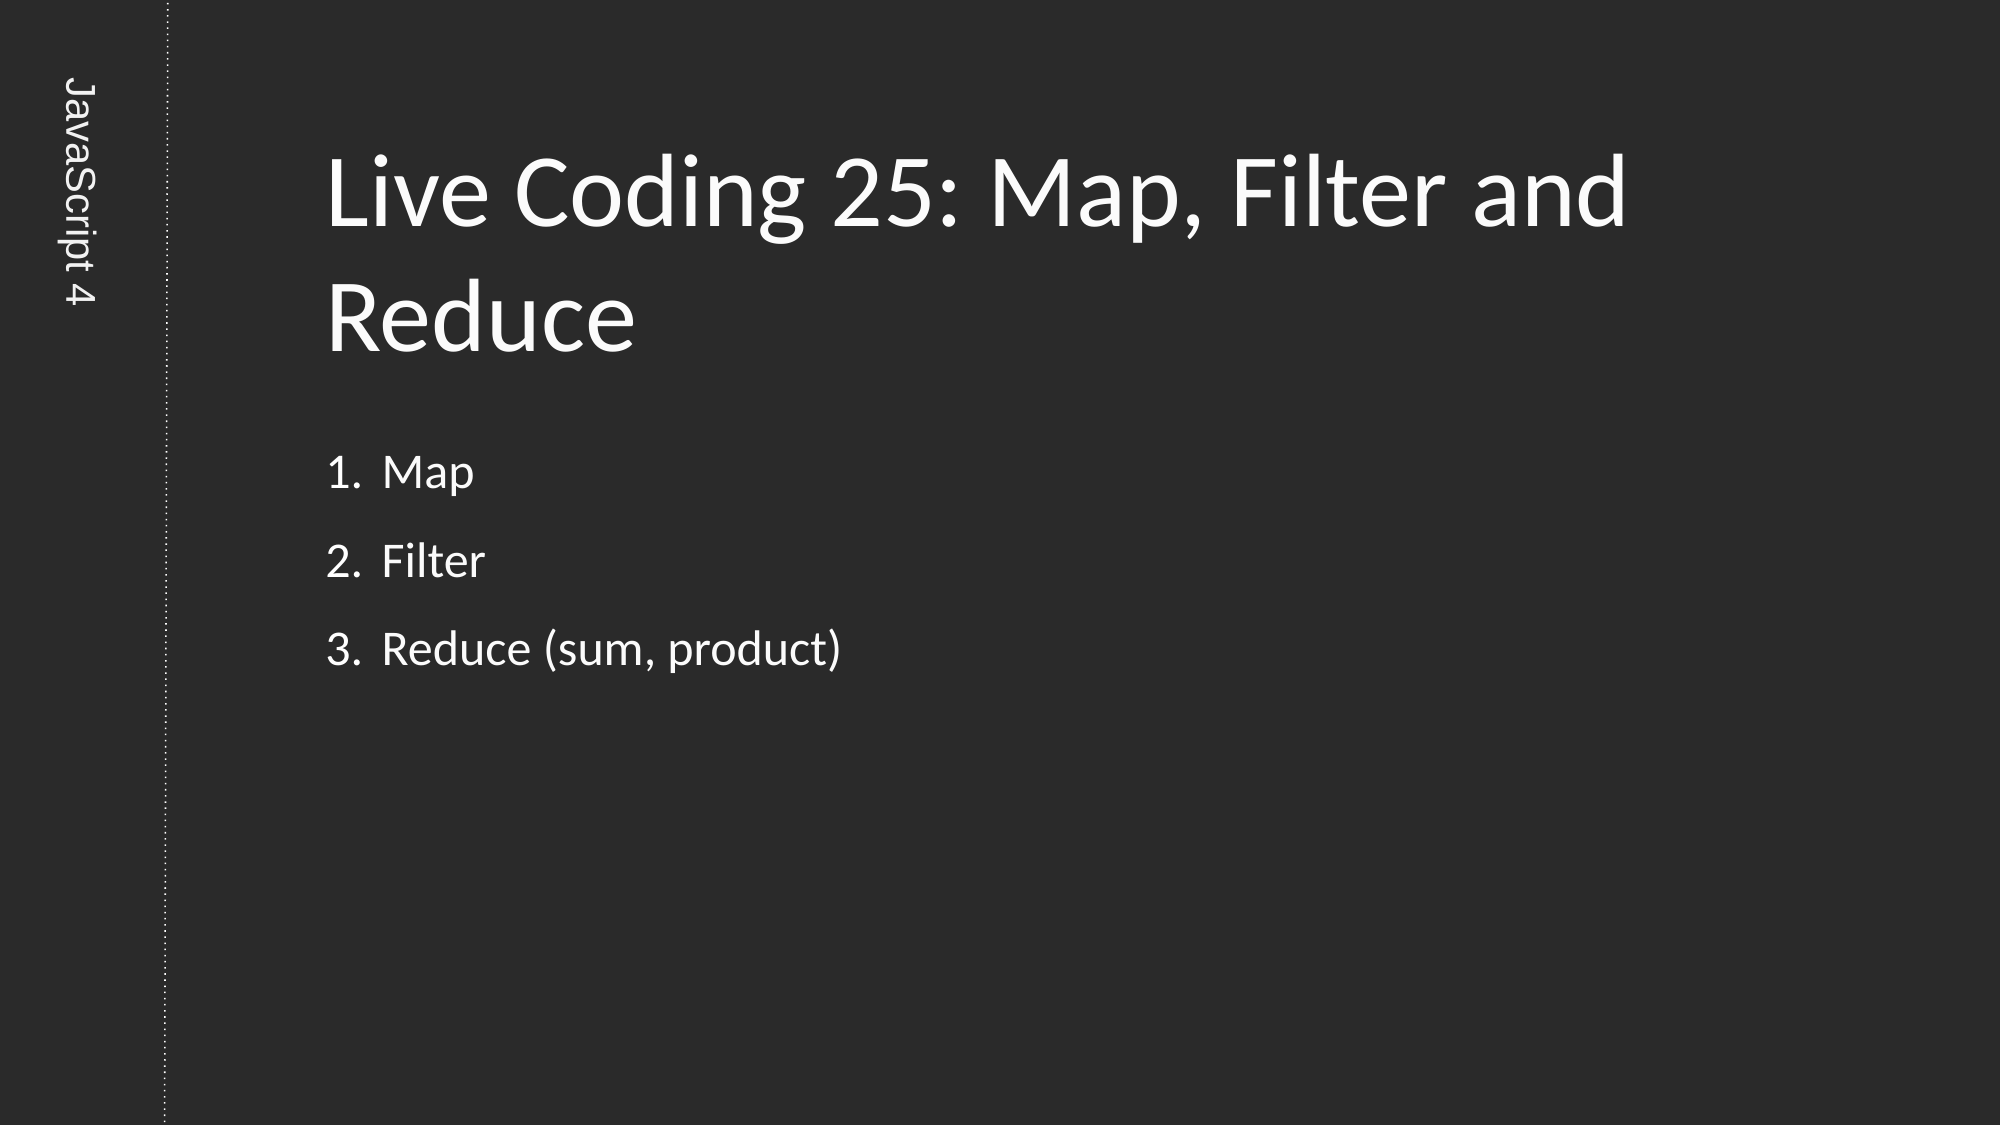

# Live Coding 25: Map, Filter and Reduce
Map
Filter
Reduce (sum, product)